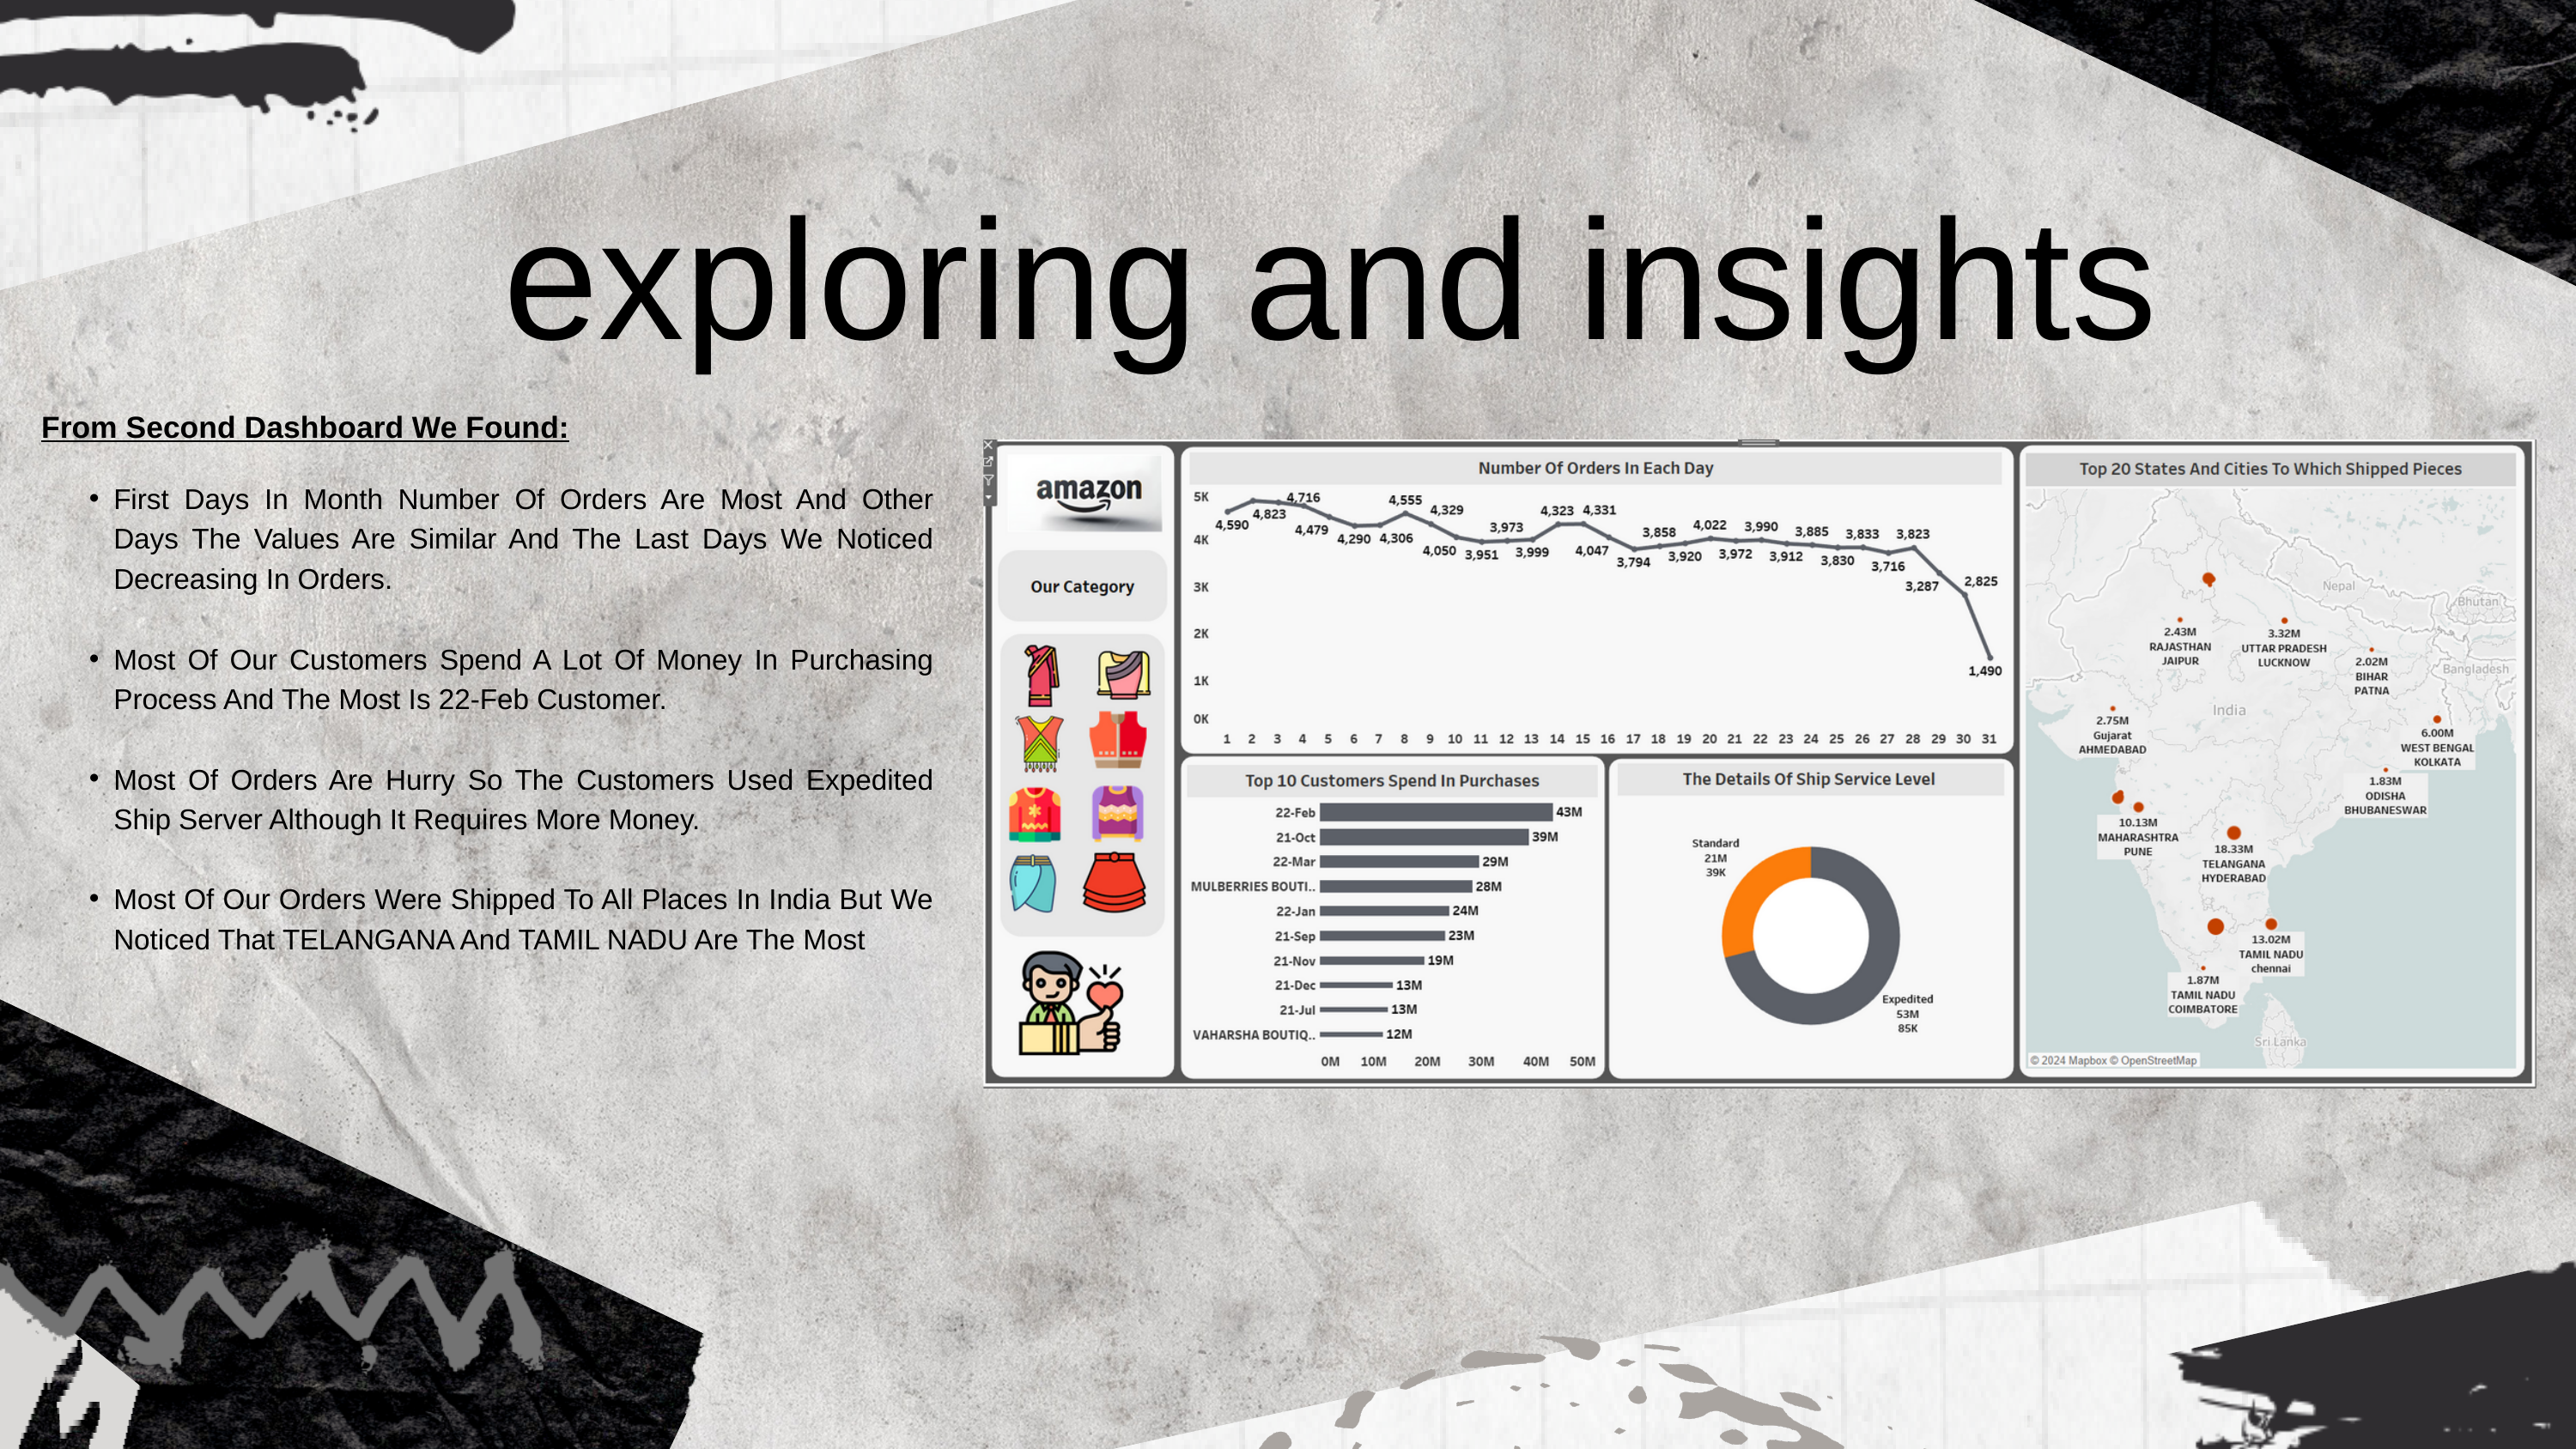

exploring and insights
From Second Dashboard We Found:

First Days In Month Number Of Orders Are Most And Other Days The Values Are Similar And The Last Days We Noticed Decreasing In Orders.

Most Of Our Customers Spend A Lot Of Money In Purchasing Process And The Most Is 22-Feb Customer.

Most Of Orders Are Hurry So The Customers Used Expedited Ship Server Although It Requires More Money.

Most Of Our Orders Were Shipped To All Places In India But We Noticed That TELANGANA And TAMIL NADU Are The Most